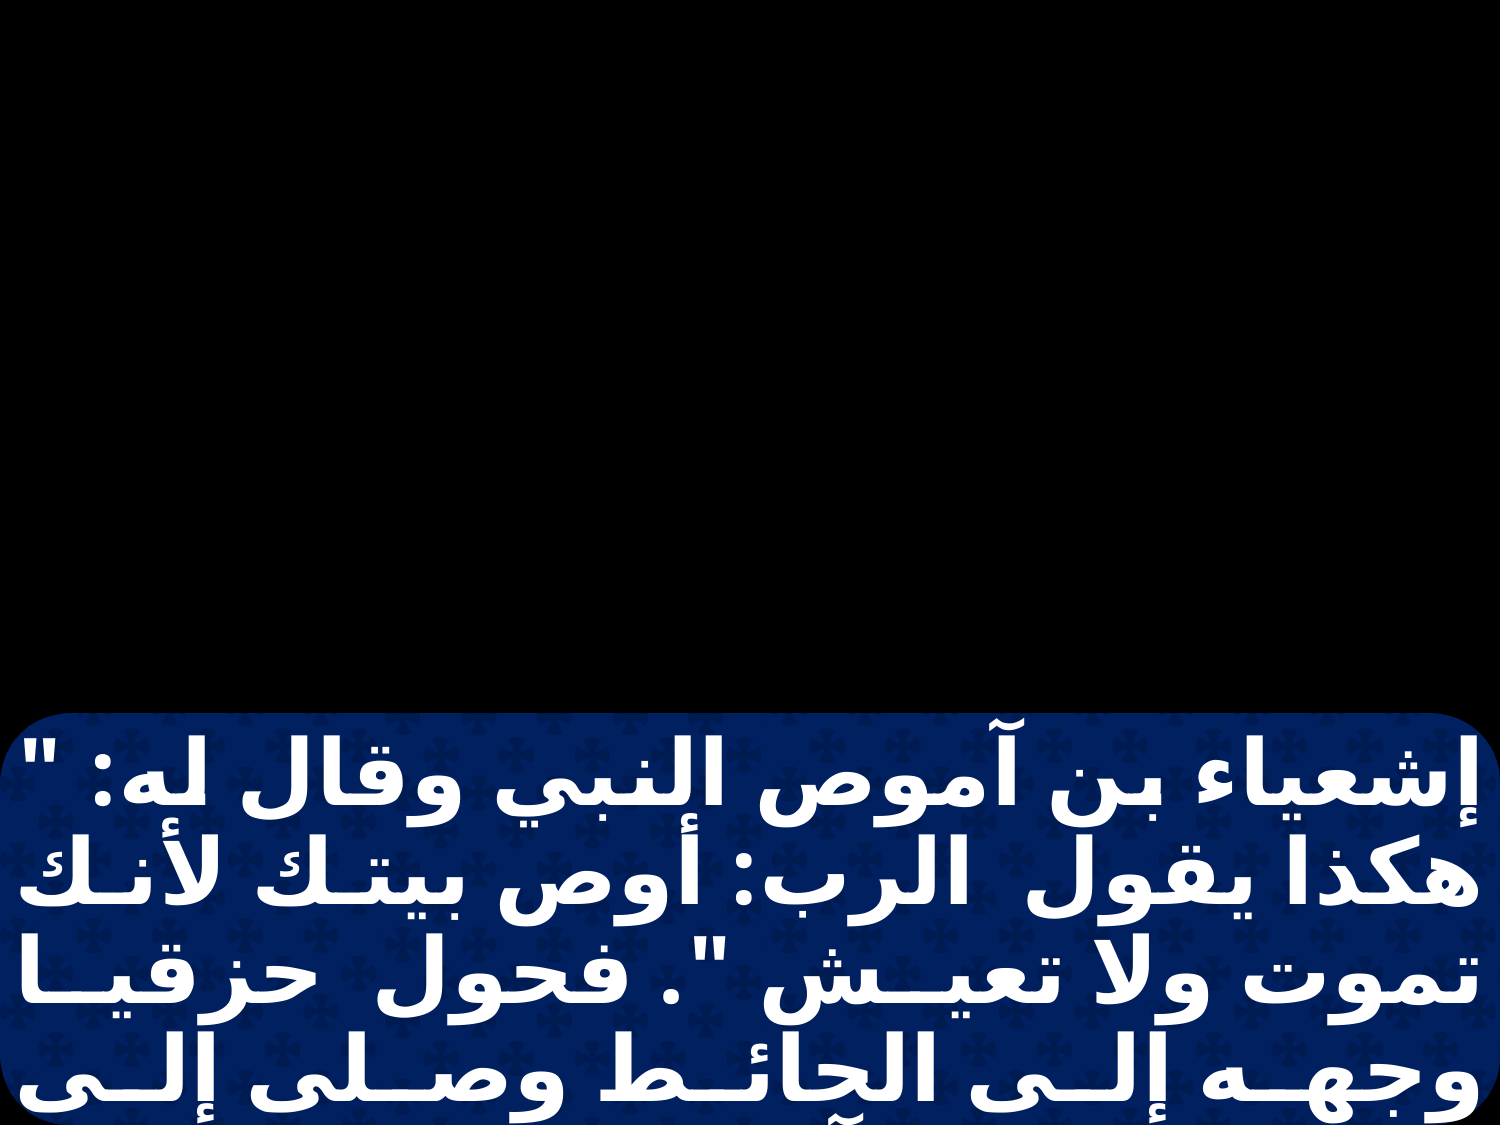

إشعياء بن آموص النبي وقال له: " هكذا يقول  الرب: أوص بيتك لأنك تموت ولا تعيش ". فحول  حزقيا وجهه إلى الحائط وصلى إلى الرب. وقال:  "آه يا رب، اذكر كيف سلكت أمامك بالحق وسلامة